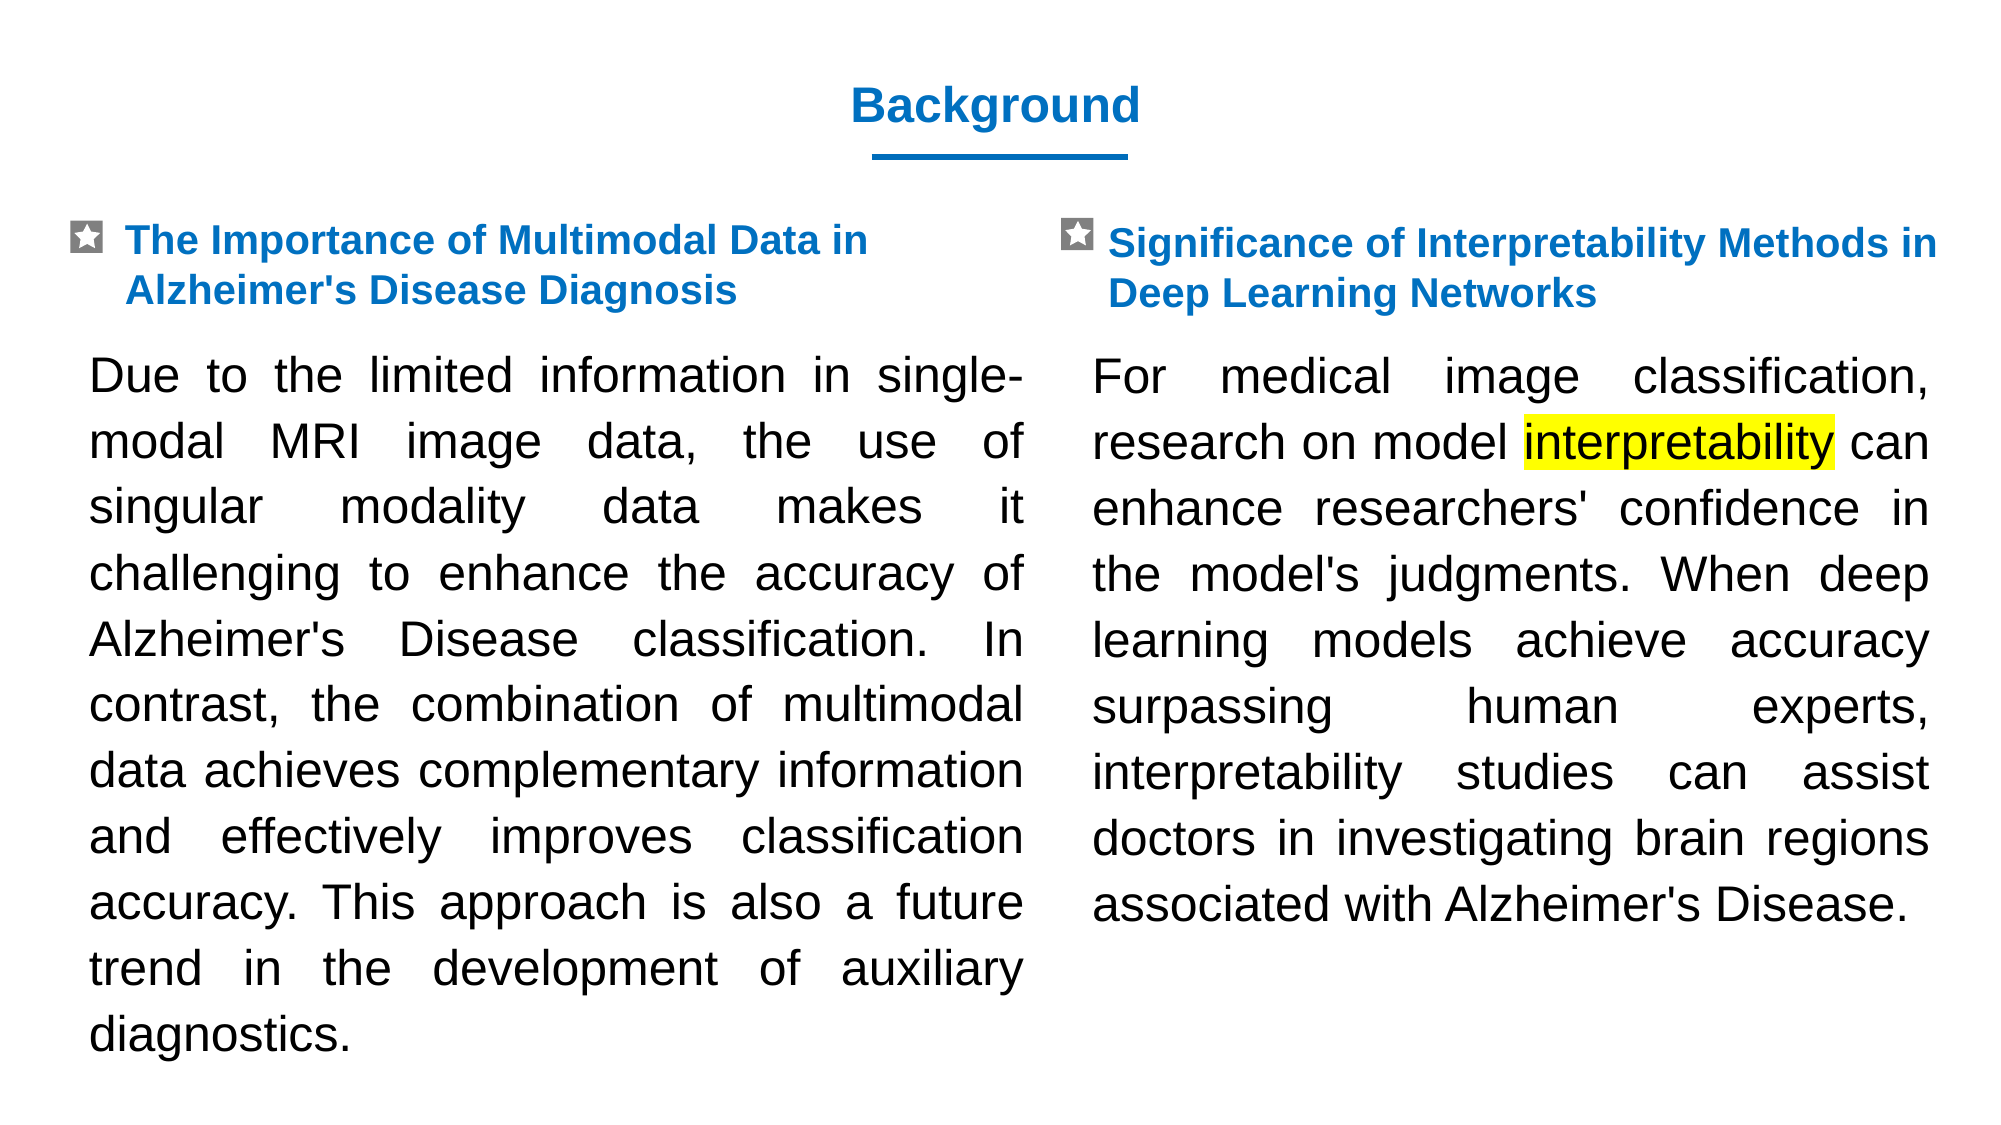

Background

The Importance of Multimodal Data in Alzheimer's Disease Diagnosis

Due to the limited information in single-modal MRI image data, the use of singular modality data makes it challenging to enhance the accuracy of Alzheimer's Disease classification. In contrast, the combination of multimodal data achieves complementary information and effectively improves classification accuracy. This approach is also a future trend in the development of auxiliary diagnostics.
Significance of Interpretability Methods in Deep Learning Networks

For medical image classification, research on model interpretability can enhance researchers' confidence in the model's judgments. When deep learning models achieve accuracy surpassing human experts, interpretability studies can assist doctors in investigating brain regions associated with Alzheimer's Disease.